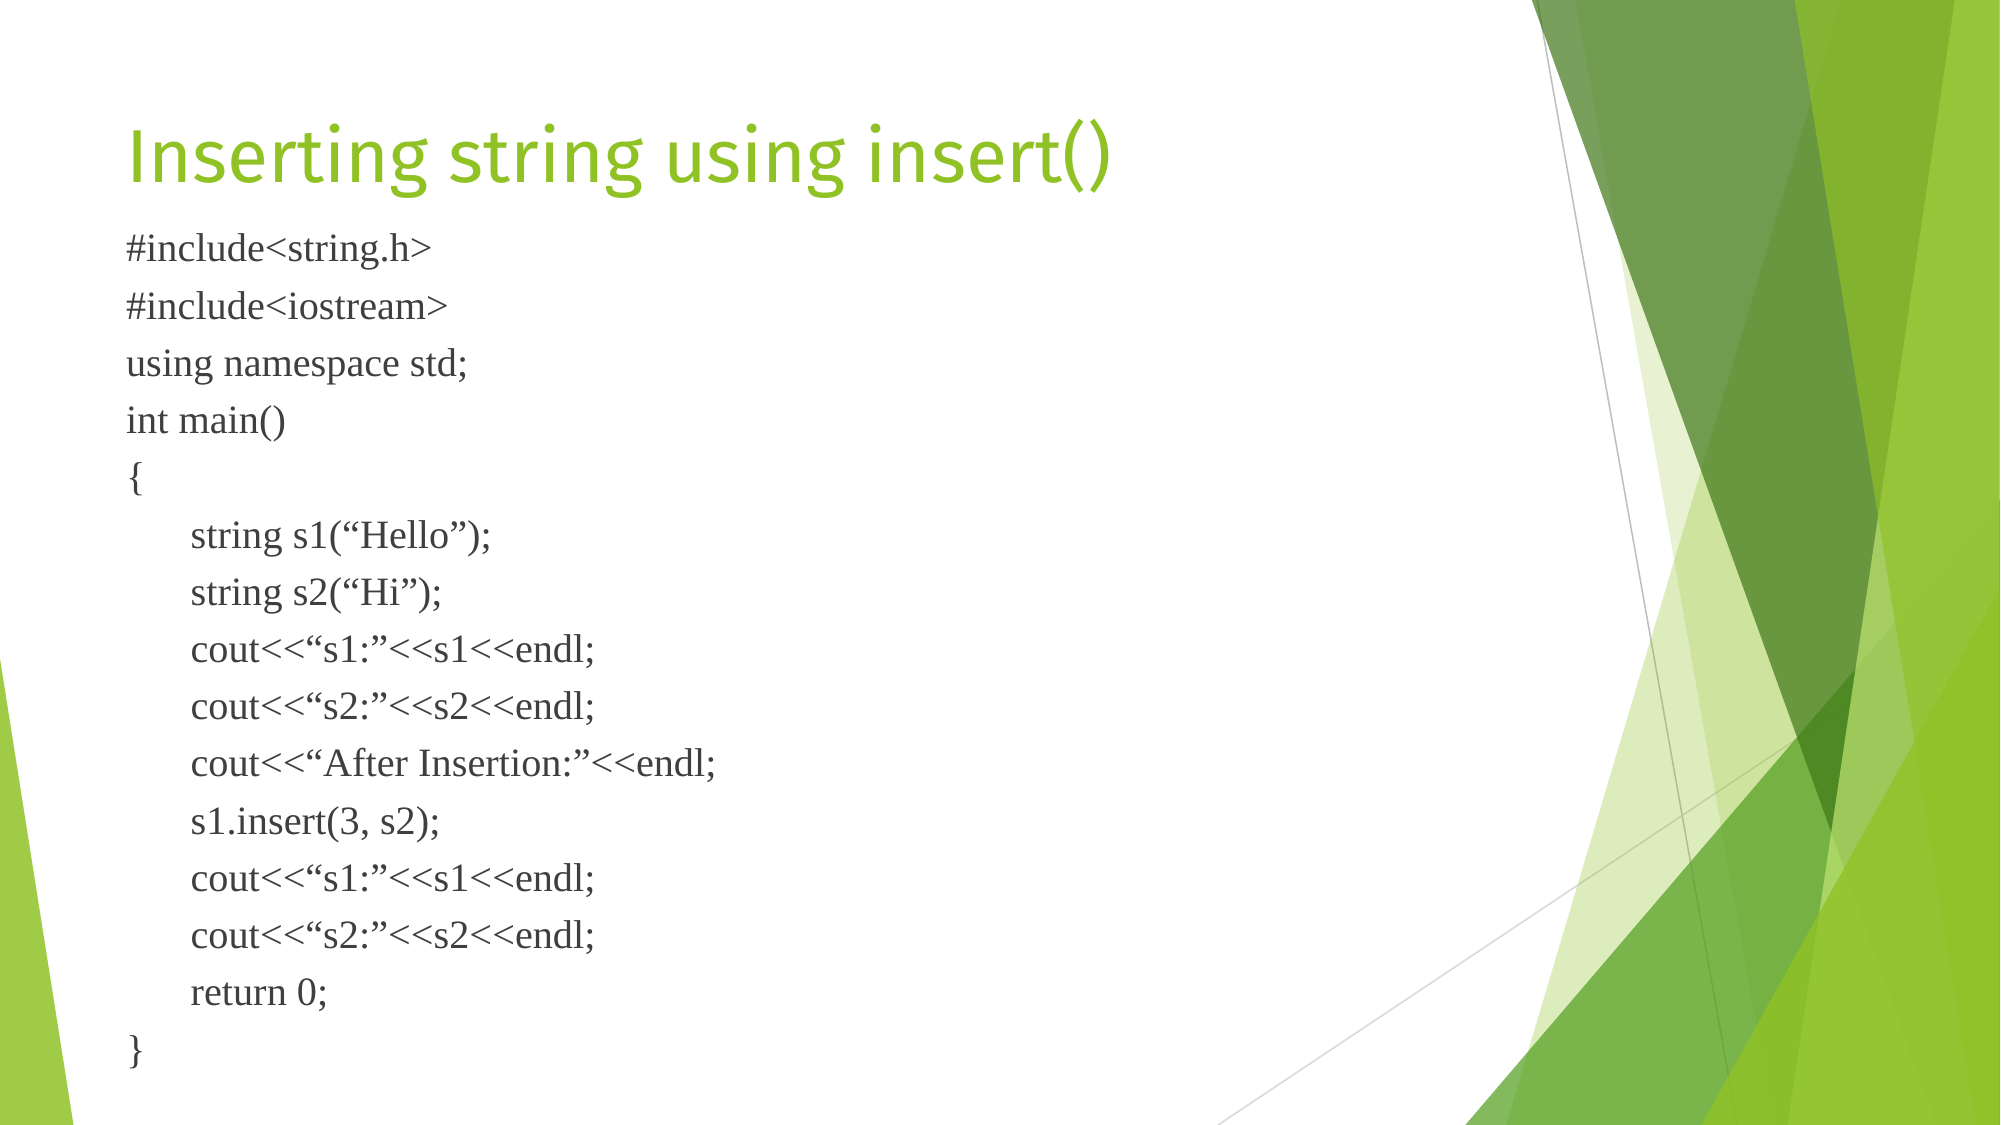

# Inserting string using insert()
#include<string.h>
#include<iostream>
using namespace std;
int main()
{
	string s1(“Hello”);
	string s2(“Hi”);
	cout<<“s1:”<<s1<<endl;
	cout<<“s2:”<<s2<<endl;
	cout<<“After Insertion:”<<endl;
	s1.insert(3, s2);
	cout<<“s1:”<<s1<<endl;
	cout<<“s2:”<<s2<<endl;
	return 0;
}